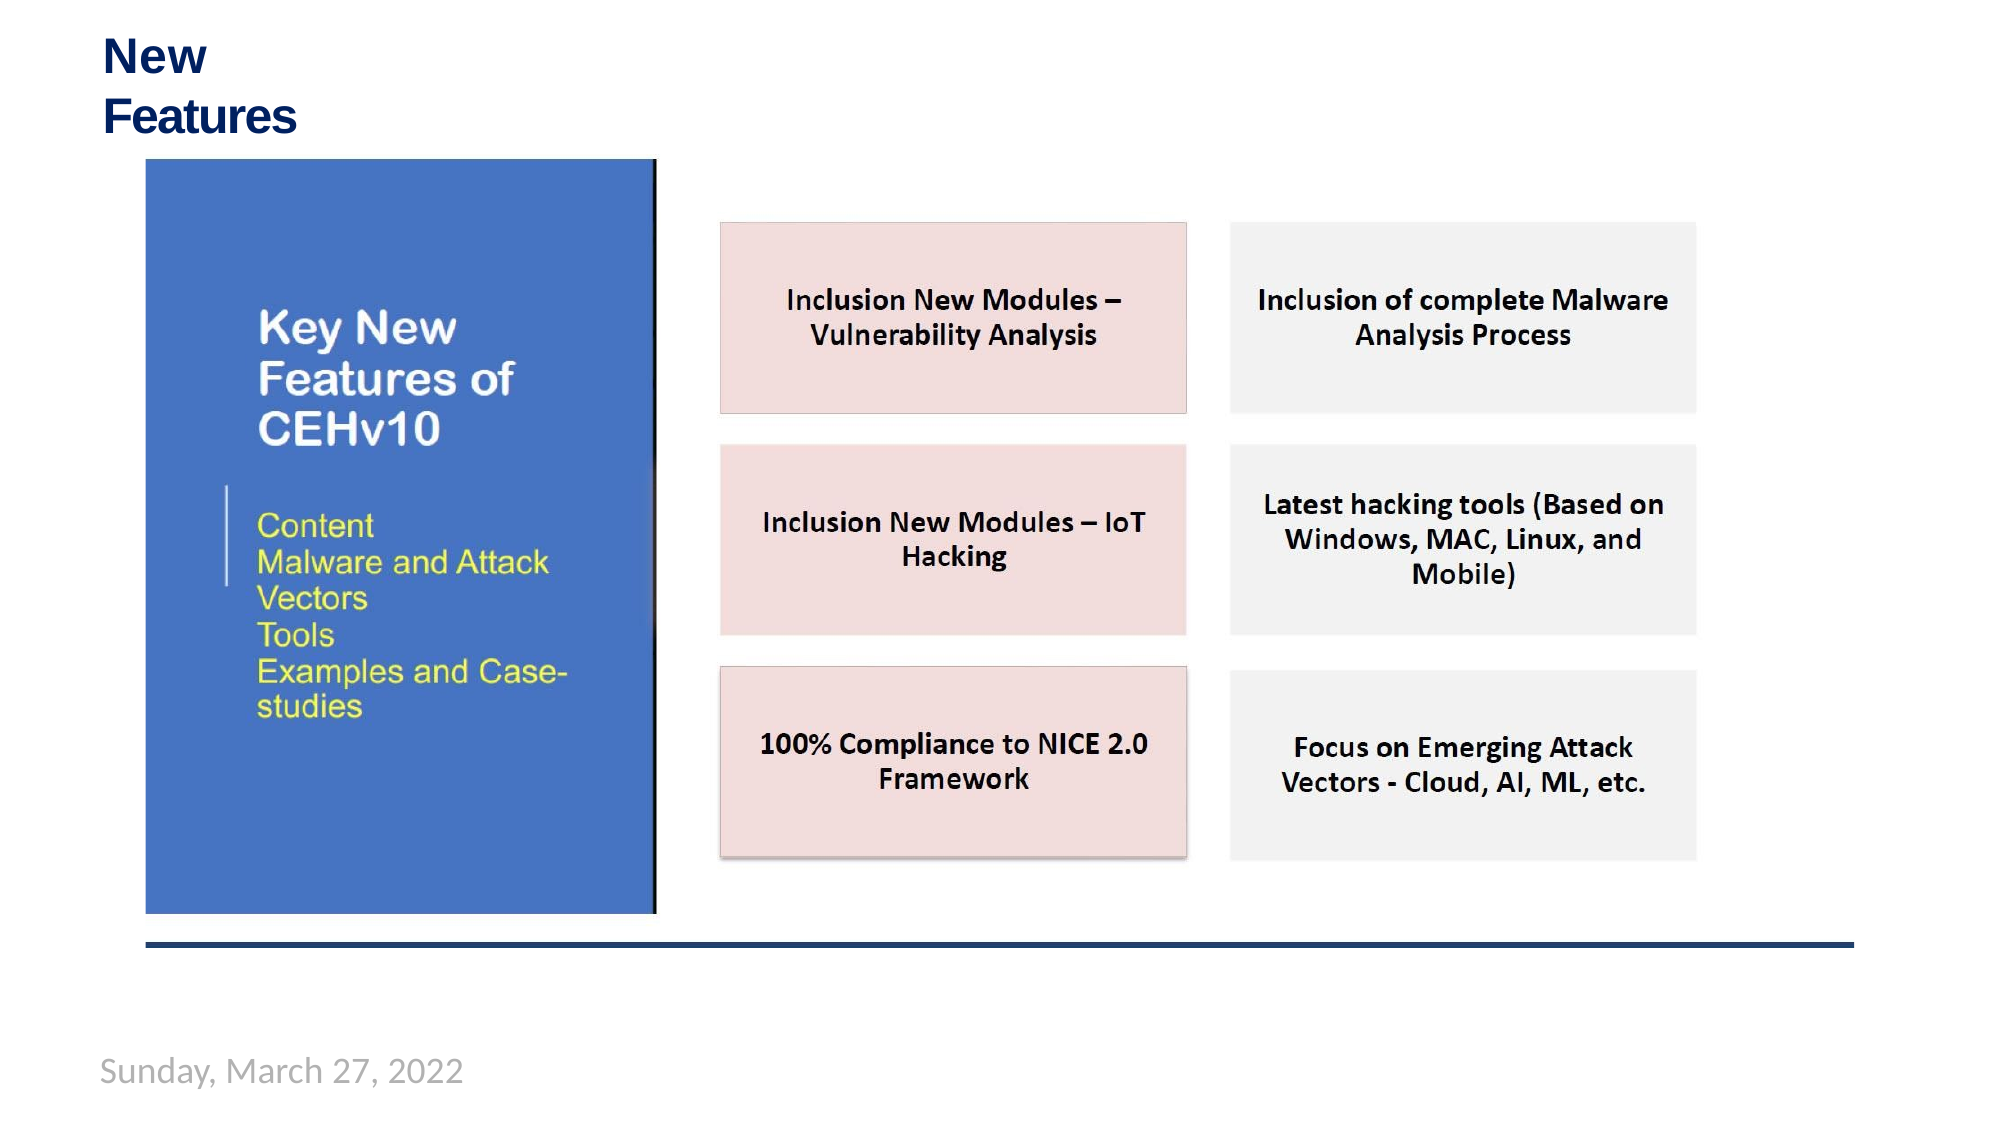

# New Features

Sunday, March 27, 2022
39